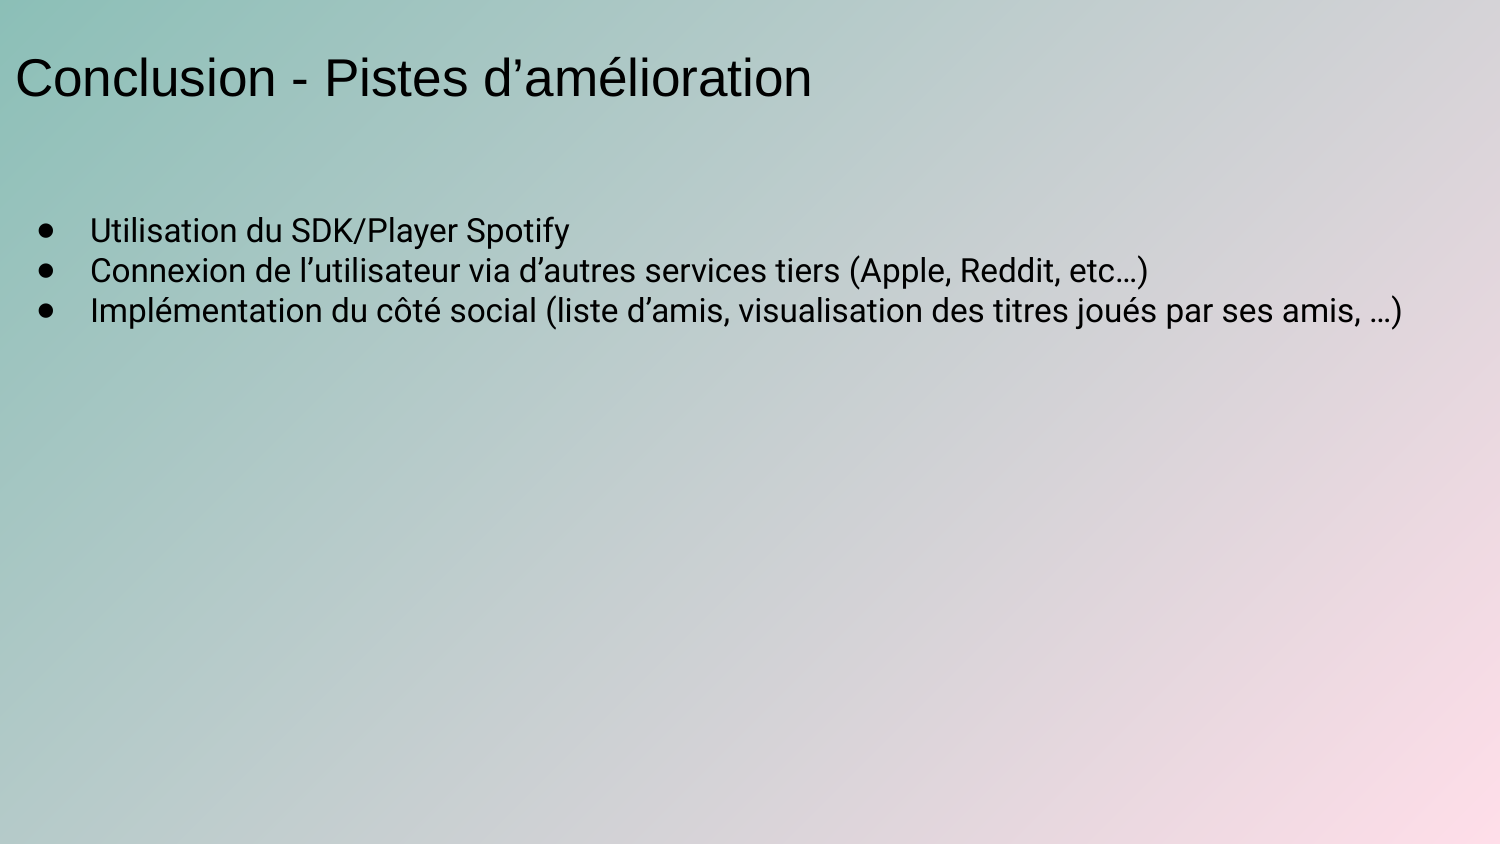

# Conclusion - Pistes d’amélioration
Utilisation du SDK/Player Spotify
Connexion de l’utilisateur via d’autres services tiers (Apple, Reddit, etc…)
Implémentation du côté social (liste d’amis, visualisation des titres joués par ses amis, …)